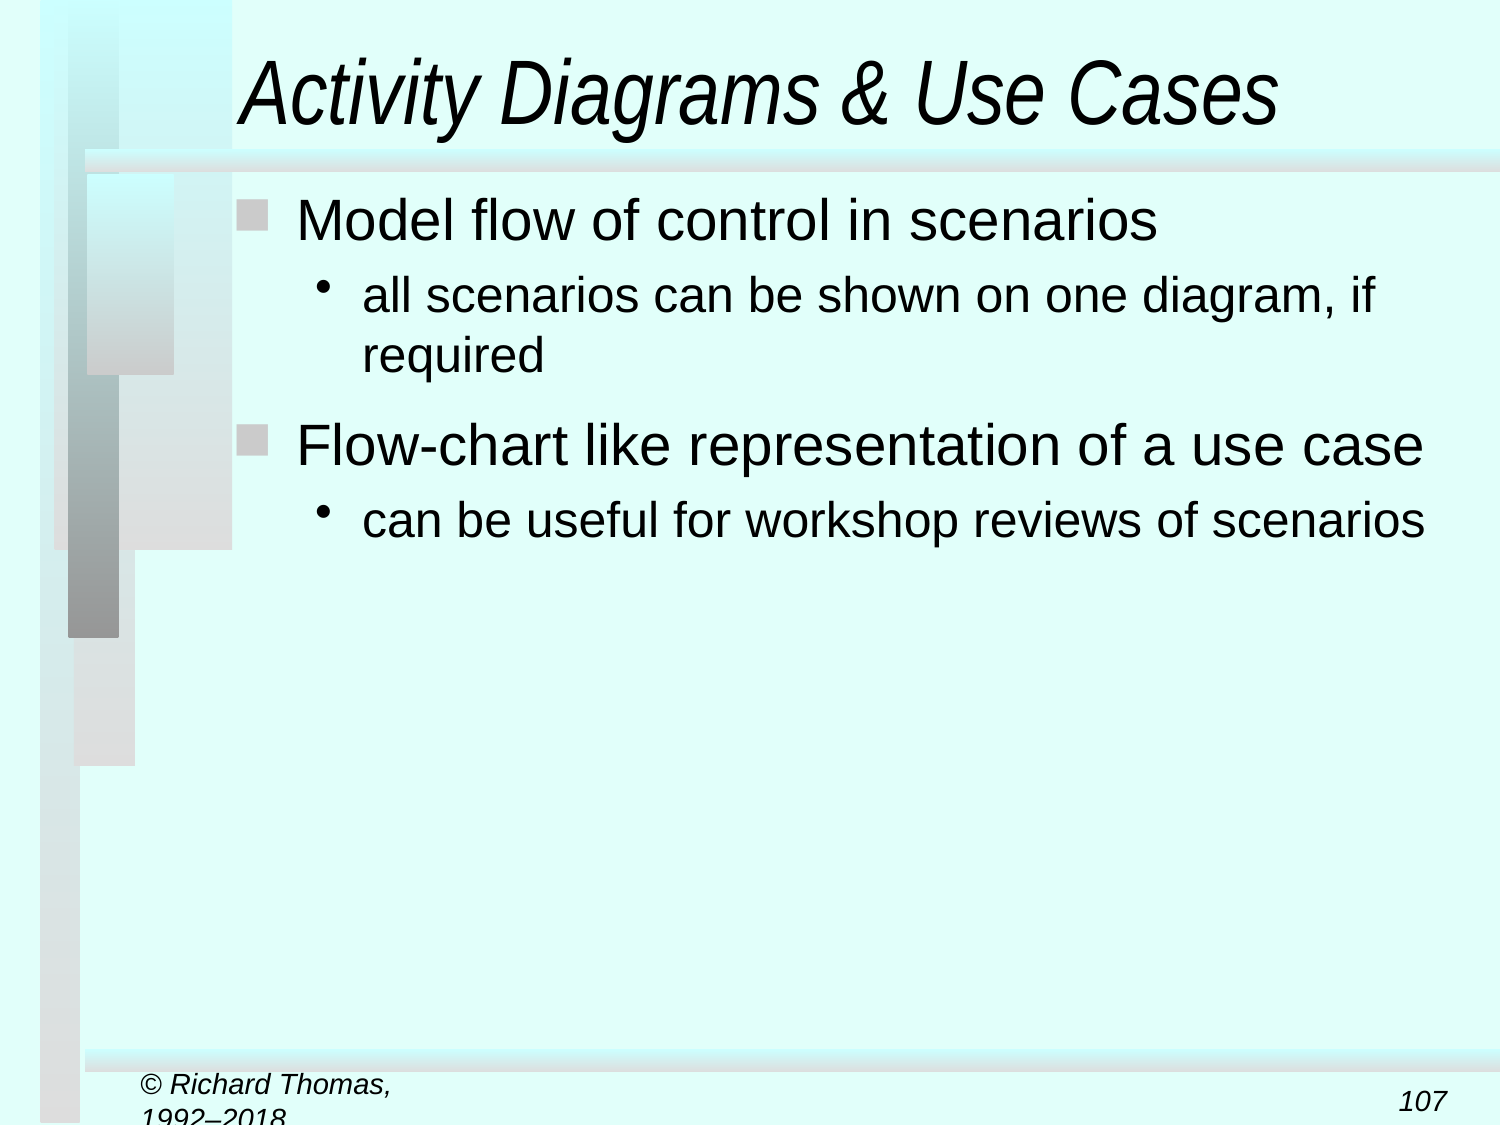

# Activity Diagrams & Use Cases
Model flow of control in scenarios
all scenarios can be shown on one diagram, if required
Flow-chart like representation of a use case
can be useful for workshop reviews of scenarios
© Richard Thomas, 1992–2018
107